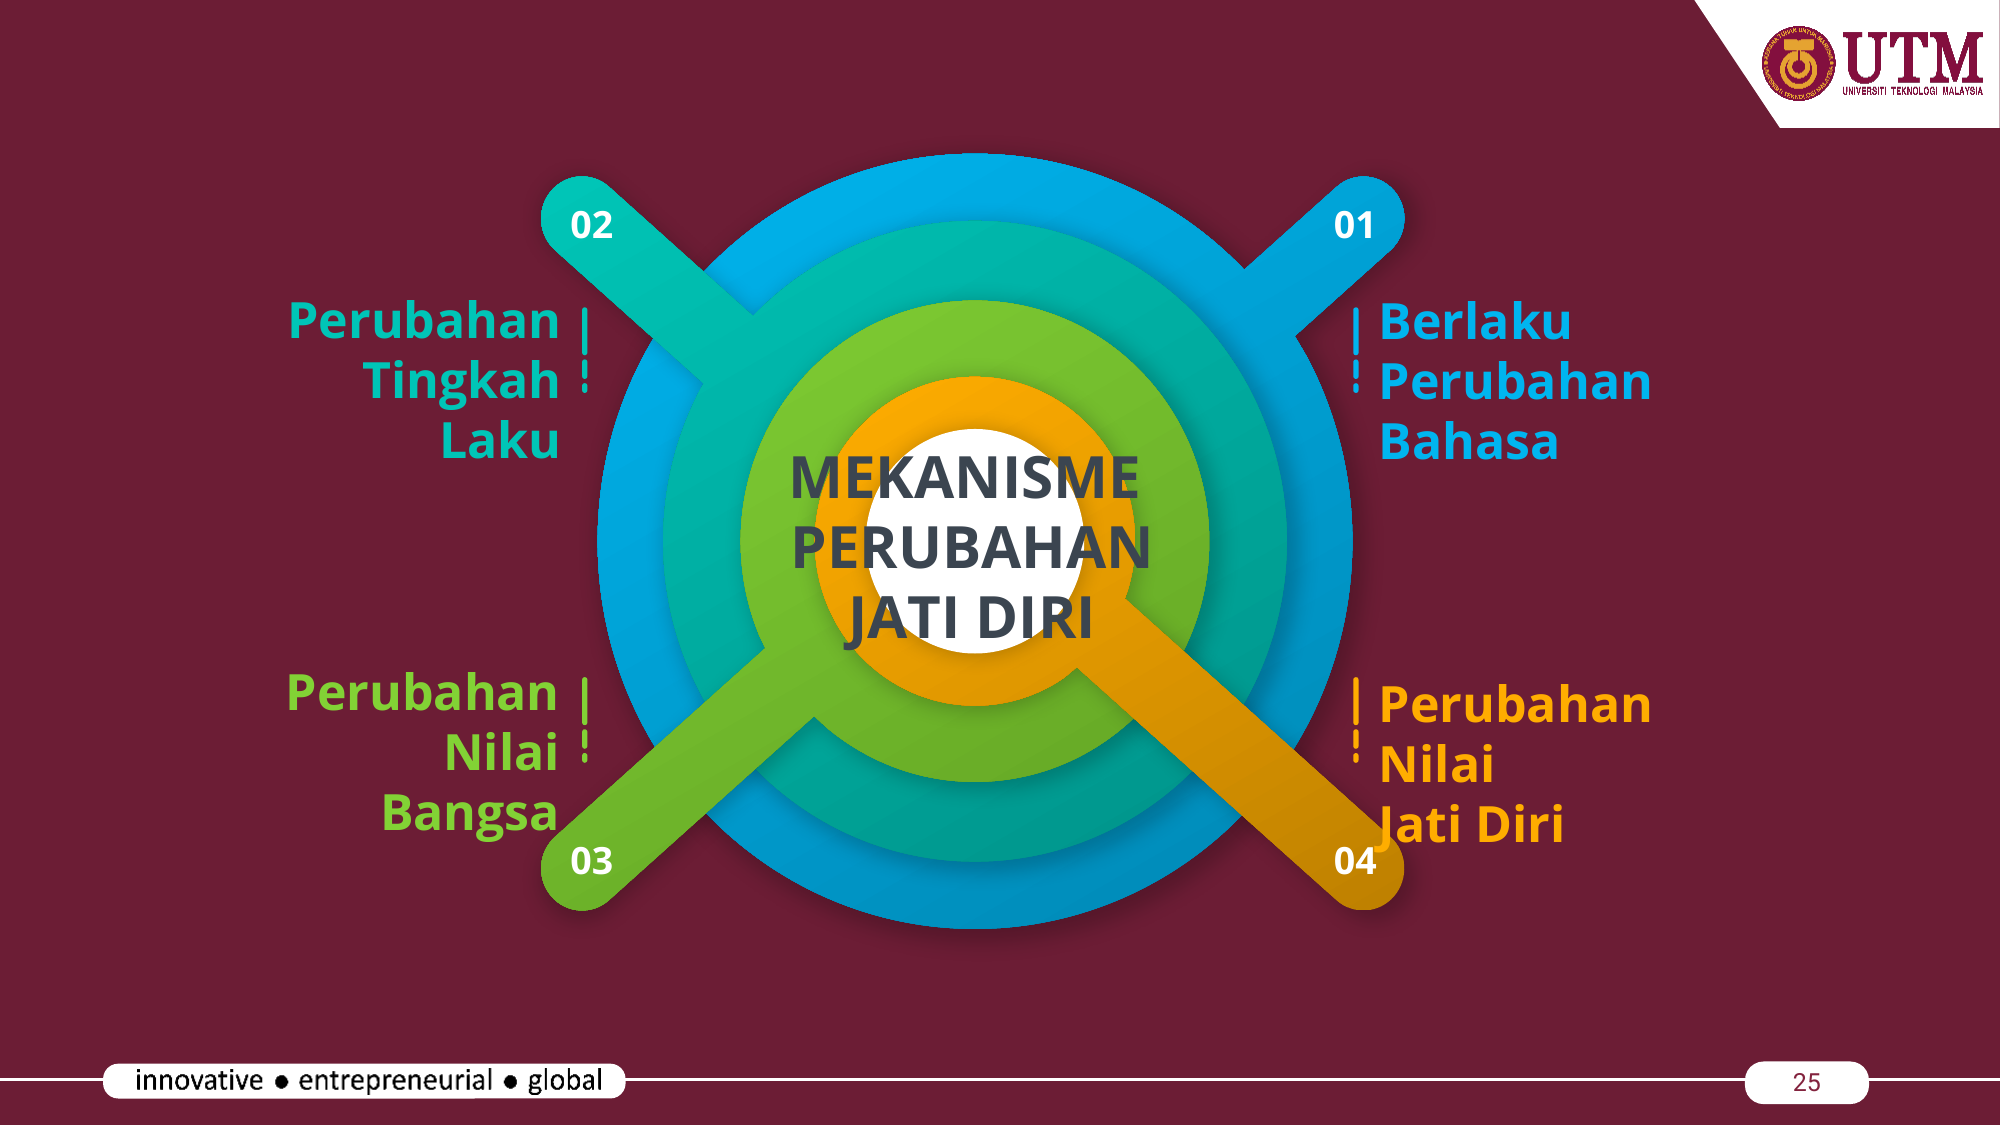

02
01
Perubahan
Tingkah Laku
Berlaku Perubahan
Bahasa

MEKANISME
PERUBAHAN
JATI DIRI
Perubahan
Nilai Bangsa
Perubahan Nilai
Jati Diri

03
04
25